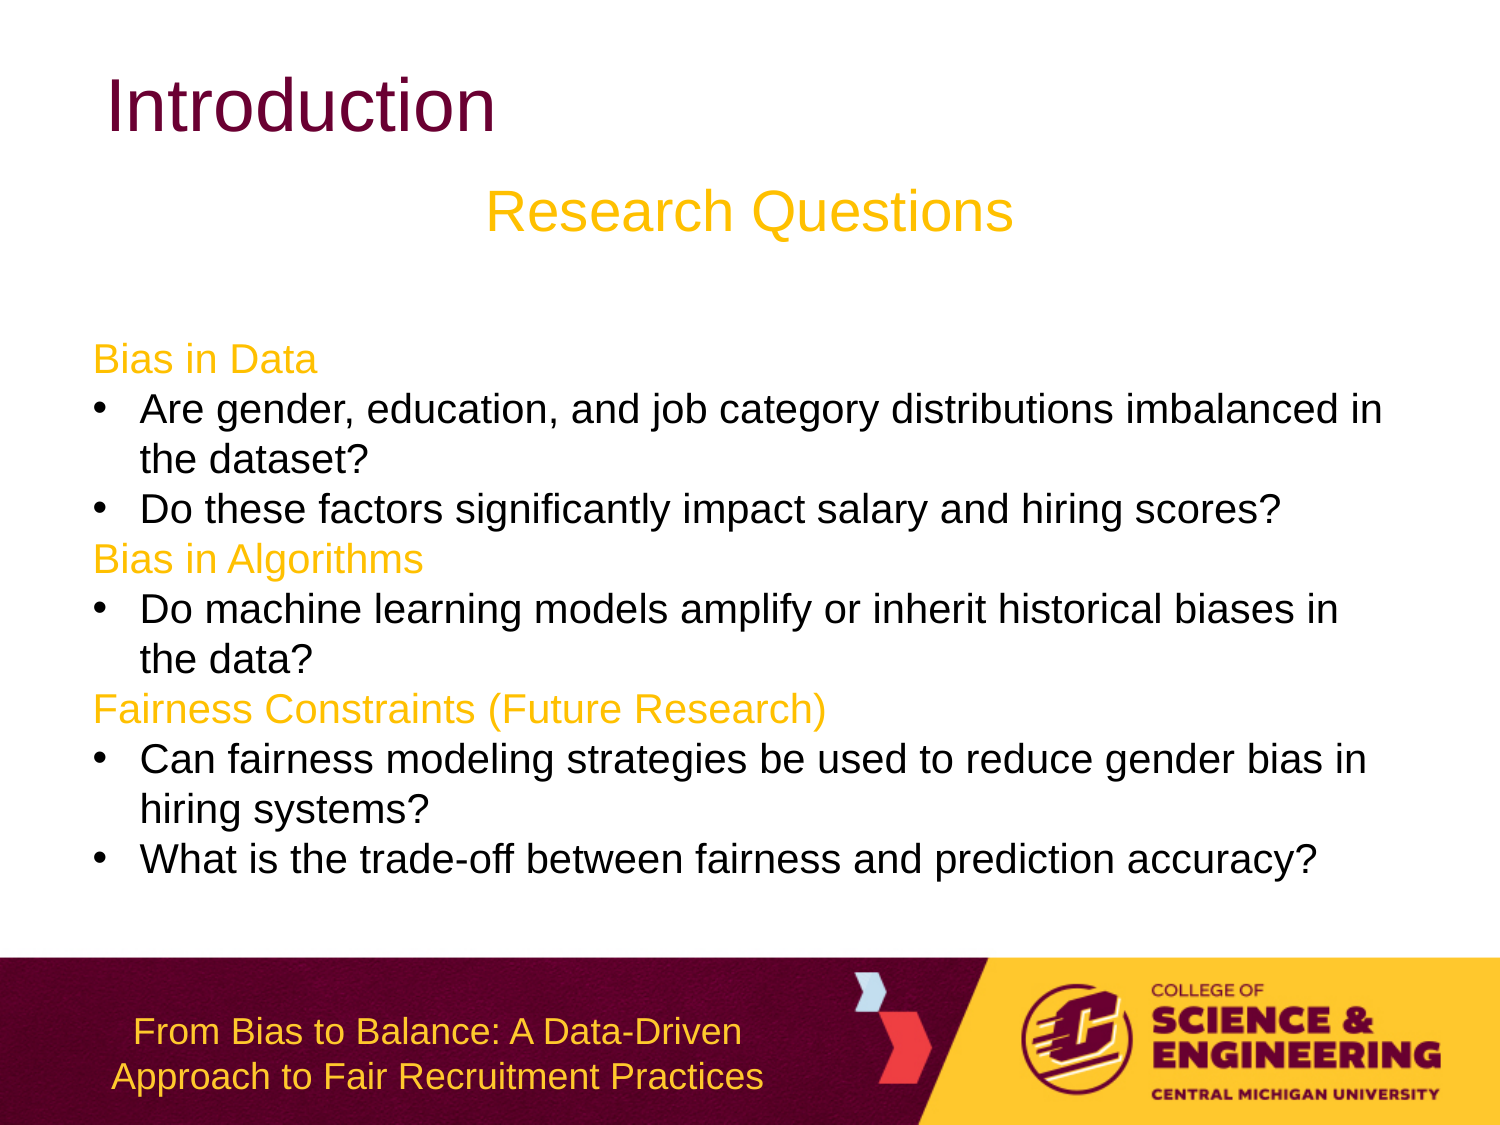

# Introduction
Research Questions

Bias in Data
Are gender, education, and job category distributions imbalanced in the dataset?
Do these factors significantly impact salary and hiring scores?
Bias in Algorithms
Do machine learning models amplify or inherit historical biases in the data?
Fairness Constraints (Future Research)
Can fairness modeling strategies be used to reduce gender bias in hiring systems?
What is the trade-off between fairness and prediction accuracy?
From Bias to Balance: A Data-Driven Approach to Fair Recruitment Practices